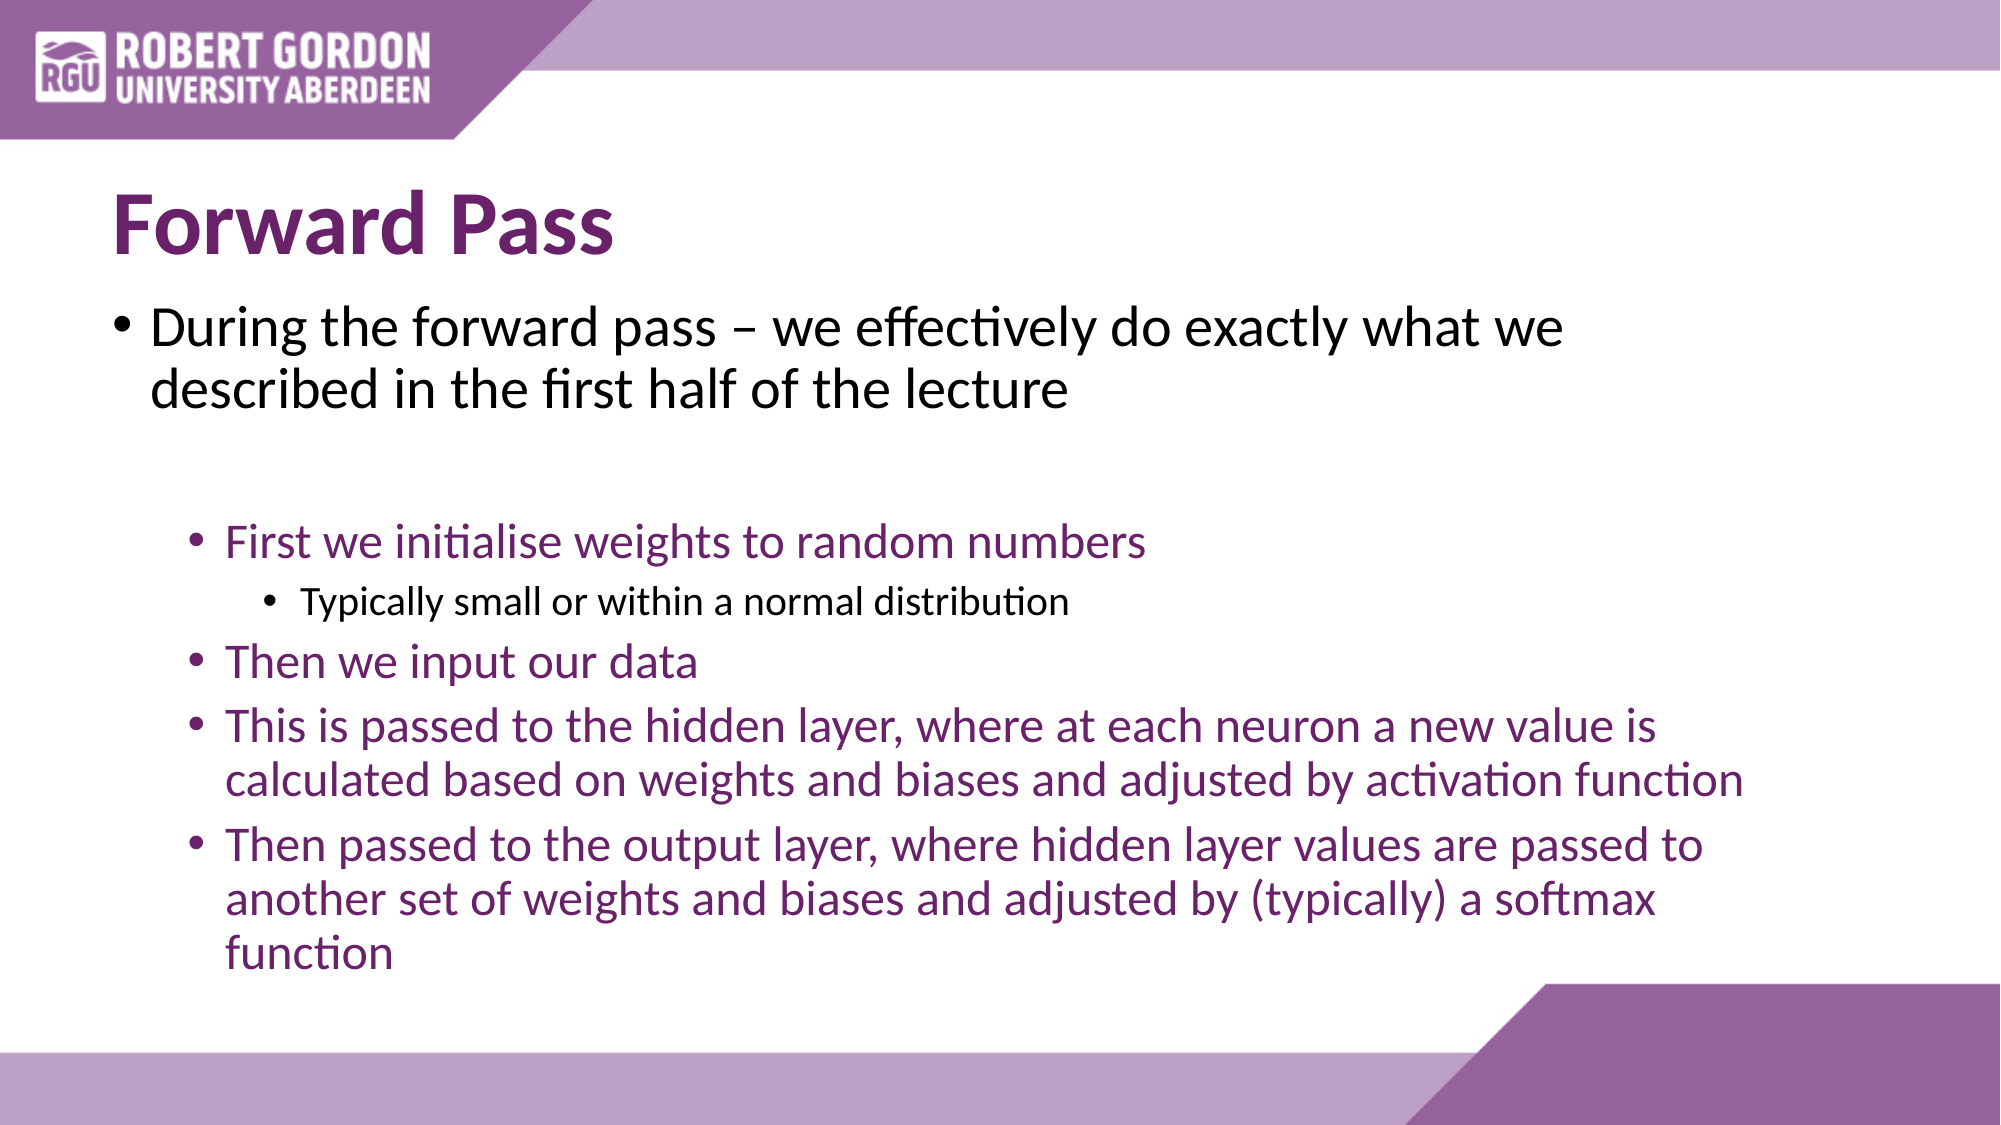

# Forward Pass
During the forward pass – we effectively do exactly what we described in the first half of the lecture

First we initialise weights to random numbers
Typically small or within a normal distribution
Then we input our data
This is passed to the hidden layer, where at each neuron a new value is calculated based on weights and biases and adjusted by activation function
Then passed to the output layer, where hidden layer values are passed to another set of weights and biases and adjusted by (typically) a softmax function